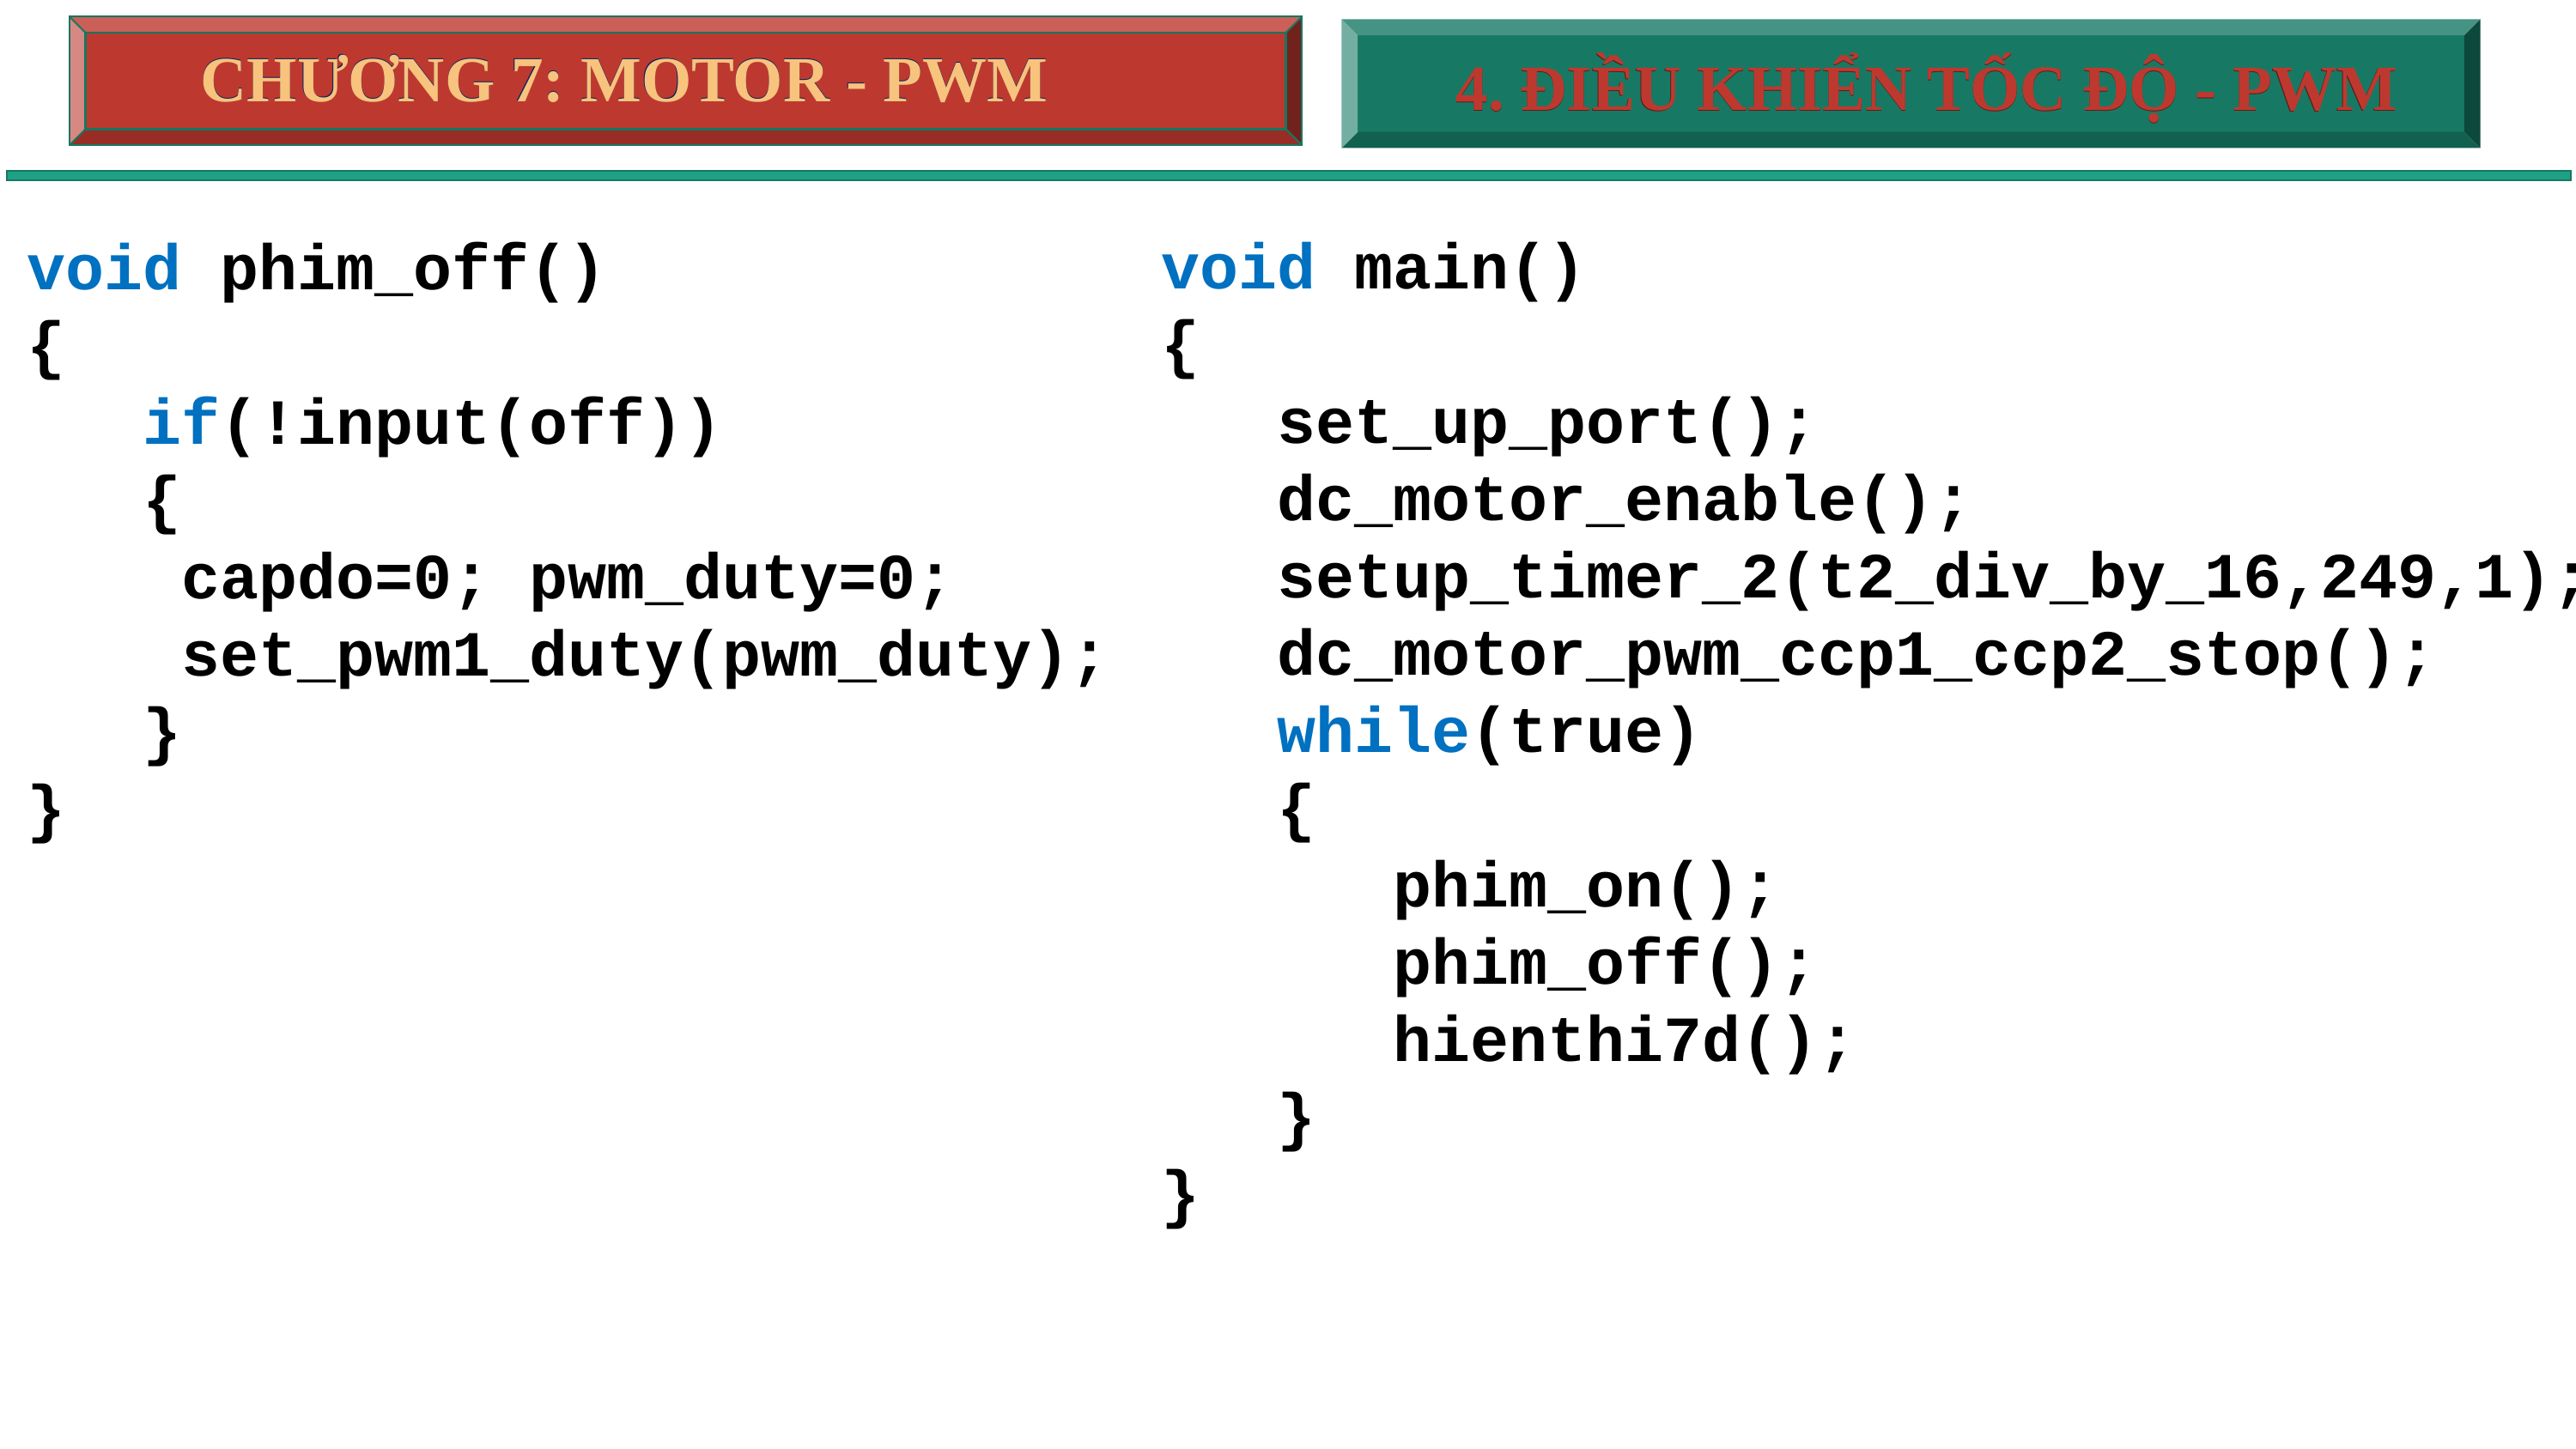

CHƯƠNG 7: MOTOR - PWM
CHƯƠNG 7: MOTOR - PWM

4. ĐIỀU KHIỂN TỐC ĐỘ - PWM
4. ĐIỀU KHIỂN TỐC ĐỘ - PWM

void main()
{
   set_up_port();
   dc_motor_enable();
   setup_timer_2(t2_div_by_16,249,1);
   dc_motor_pwm_ccp1_ccp2_stop();
   while(true)
   {
      phim_on();
      phim_off();
      hienthi7d();
   }
}
void phim_off()
{
   if(!input(off))
   {
    capdo=0; pwm_duty=0;
    set_pwm1_duty(pwm_duty);
   }
}